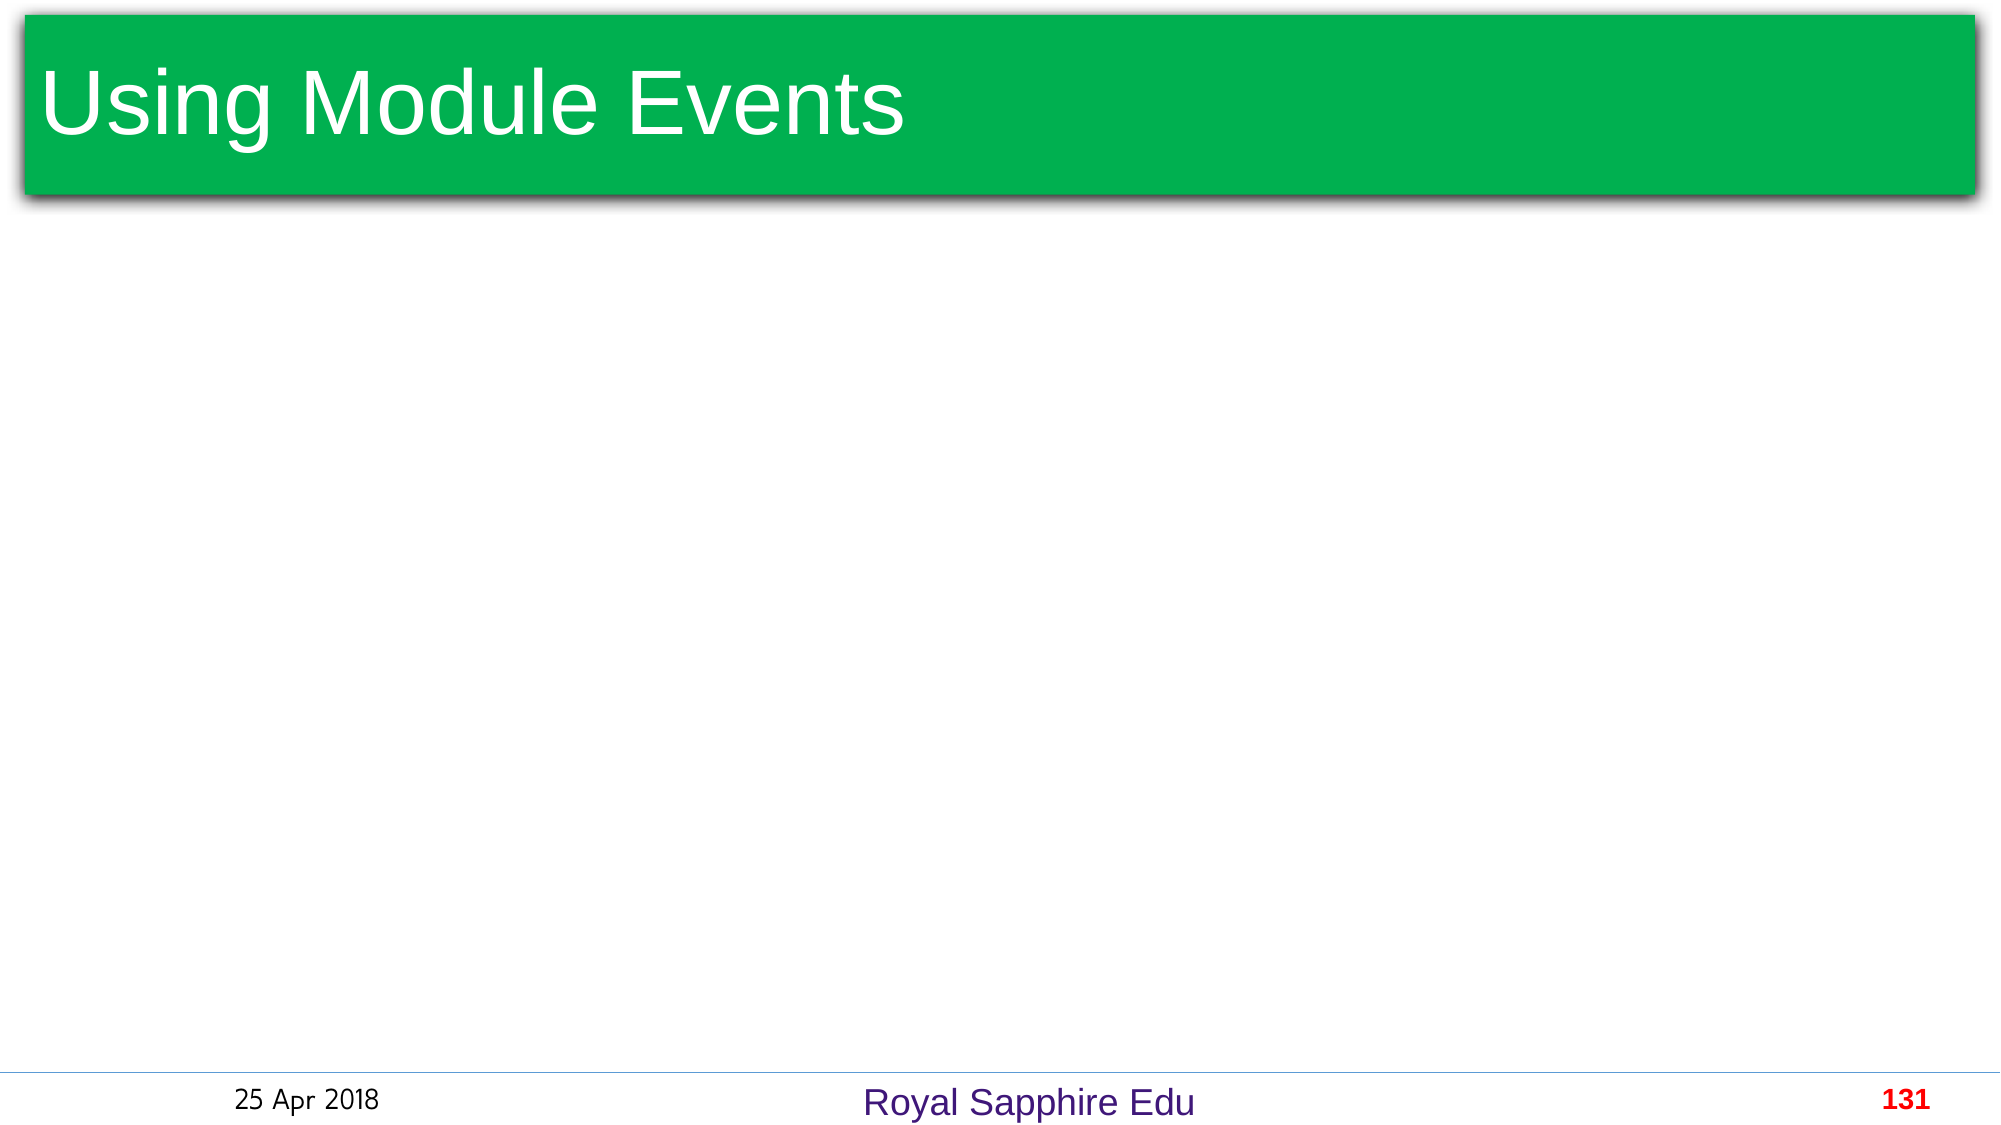

# Using Module Events

25 Apr 2018
131